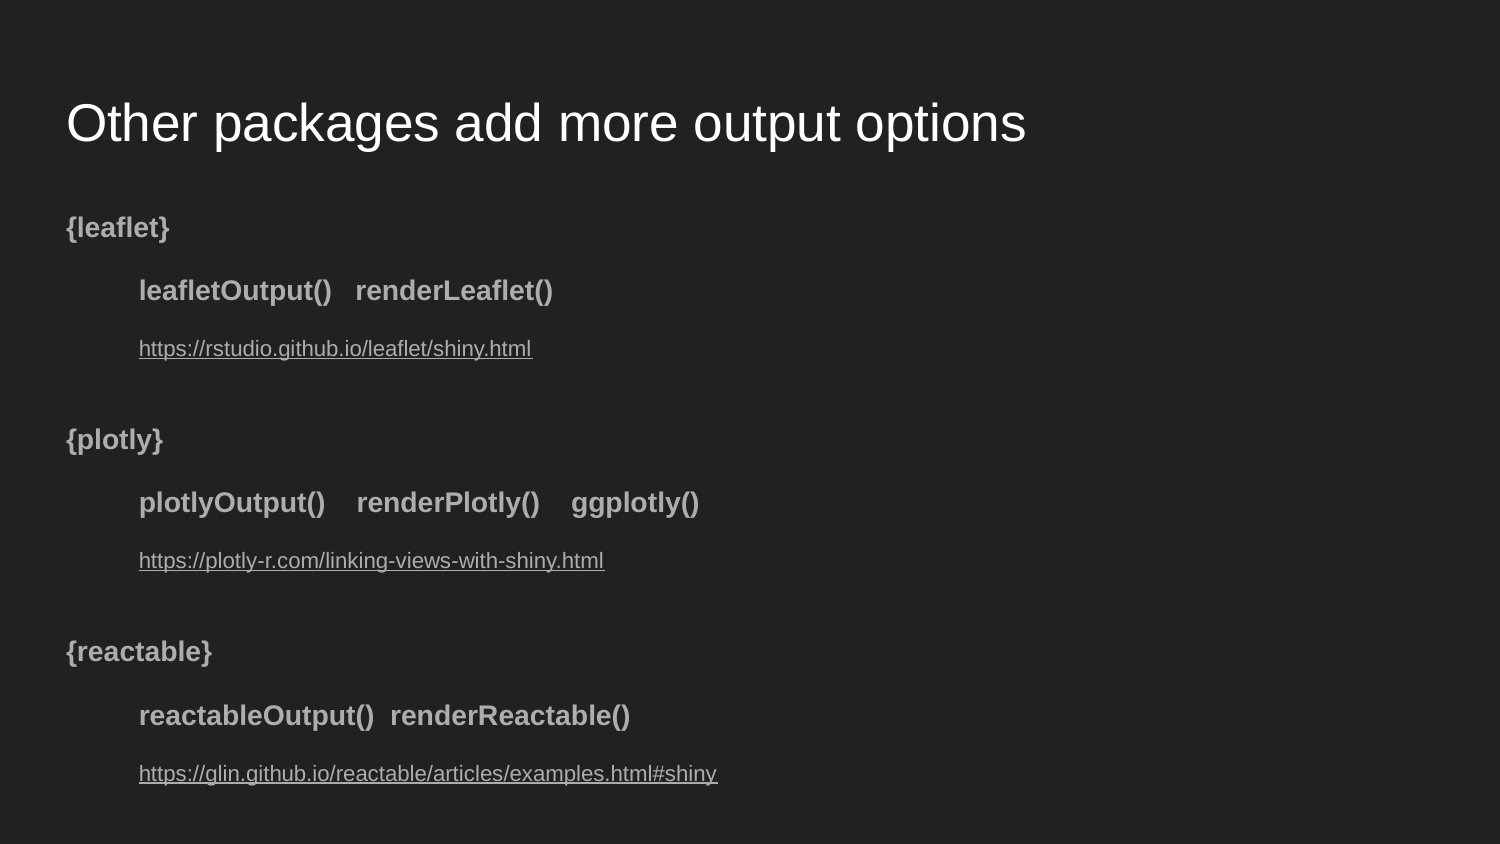

# Other packages add more output options
{leaflet}
leafletOutput()   renderLeaflet()
https://rstudio.github.io/leaflet/shiny.html
{plotly}
plotlyOutput()    renderPlotly()    ggplotly()
https://plotly-r.com/linking-views-with-shiny.html
{reactable}
reactableOutput()  renderReactable()
https://glin.github.io/reactable/articles/examples.html#shiny